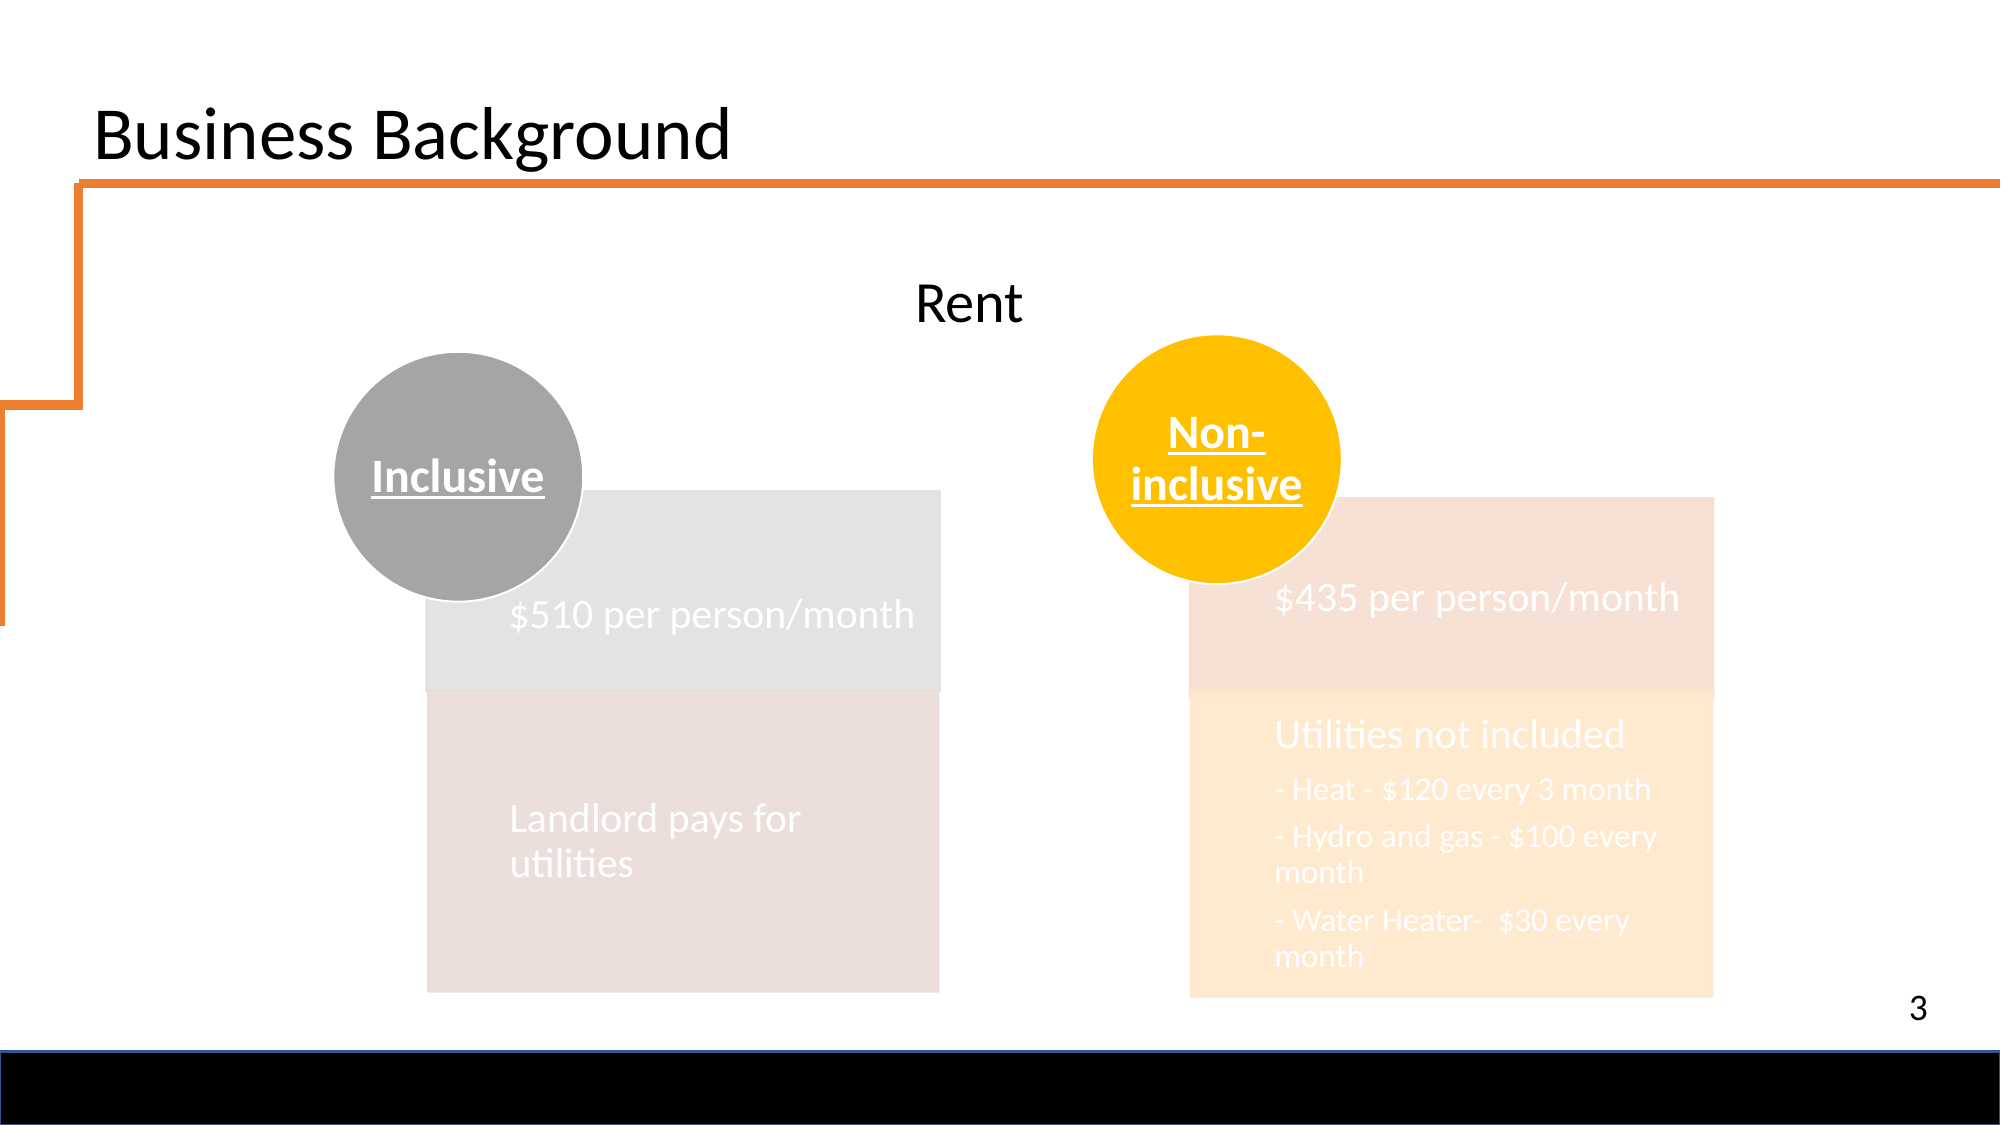

Business Background

$510 per person/month
Landlord pays for utilities
Inclusive
$435 per person/month
Utilities not included
- Heat - $120 every 3 month
- Hydro and gas - $100 every month
- Water Heater-  $30 every month
Non-inclusive
Rent

3